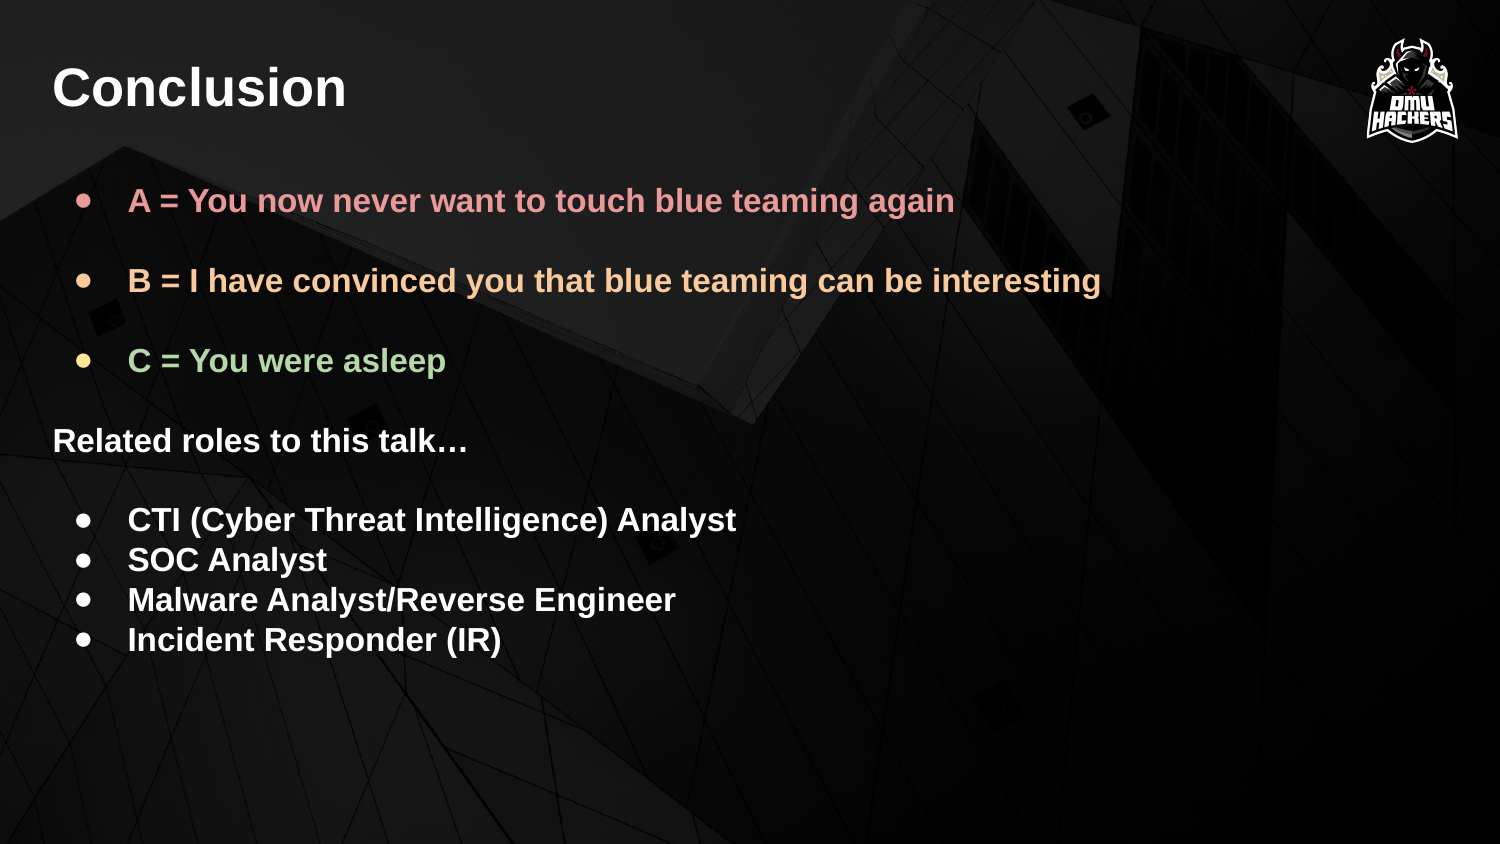

# Conclusion

A = You now never want to touch blue teaming again

B = I have convinced you that blue teaming can be interesting

C = You were asleep

Related roles to this talk…

CTI (Cyber Threat Intelligence) Analyst
SOC Analyst
Malware Analyst/Reverse Engineer
Incident Responder (IR)